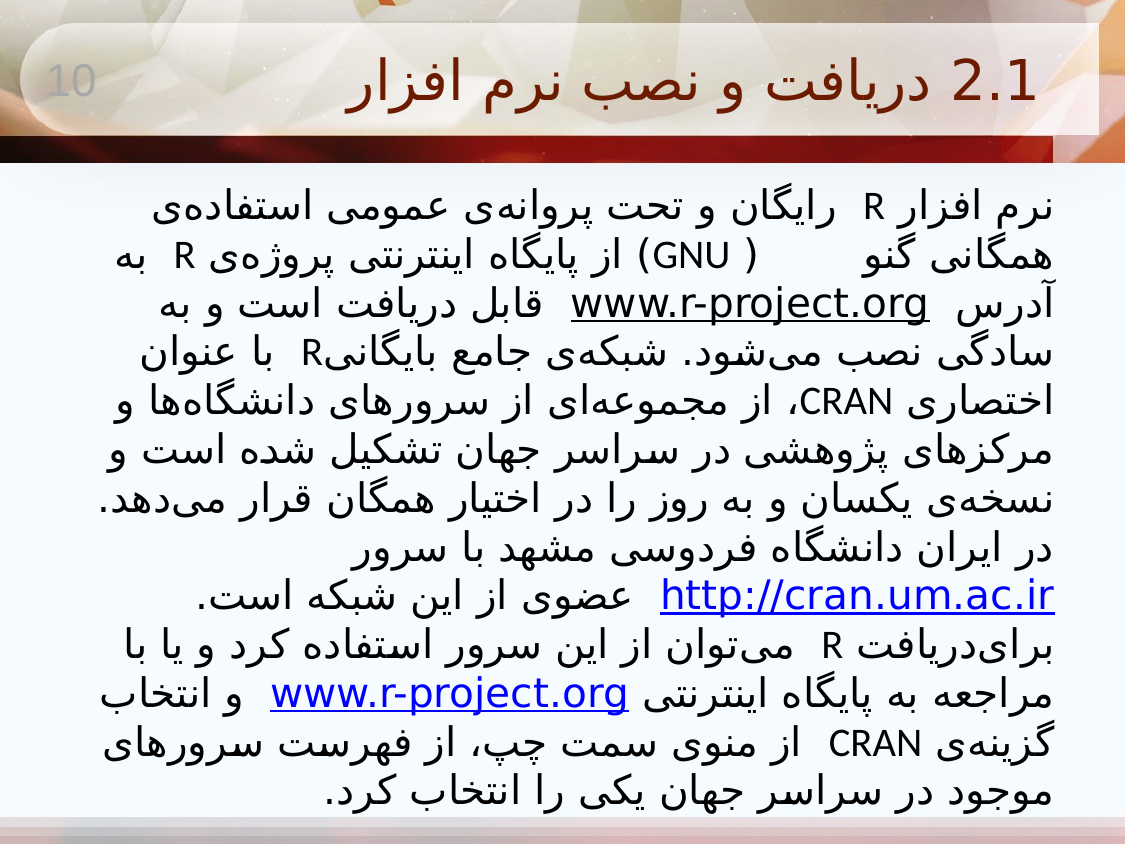

# 2.1 دریافت و نصب نرم افزار
10
نرم افزار R  رایگان و تحت پروانه‌ی عمومی استفاده‌ی همگانی گنو        ( GNU) از پایگاه اینترنتی پروژه‌ی R  به آدرس  www.r-project.org  قابل دریافت است و به سادگی نصب می‌شود. شبکه‌ی جامع بایگانیR  با عنوان اختصاری CRAN، از مجموعه‌ای از سرورهای دانشگاه‌ها و مرکزهای پژوهشی در سراسر جهان تشکیل شده است و نسخه‌ی یکسان و به روز را در اختیار همگان قرار می‌دهد. در ایران دانشگاه فردوسی مشهد با سرور http://cran.um.ac.ir  عضوی از این شبکه است. برای‌دریافت R  می‌توان از این سرور استفاده کرد و یا با مراجعه به پایگاه اینترنتی www.r-project.org  و انتخاب گزینه‌ی CRAN  از منوی سمت چپ، از فهرست سرورهای موجود در سراسر جهان یکی را انتخاب کرد.